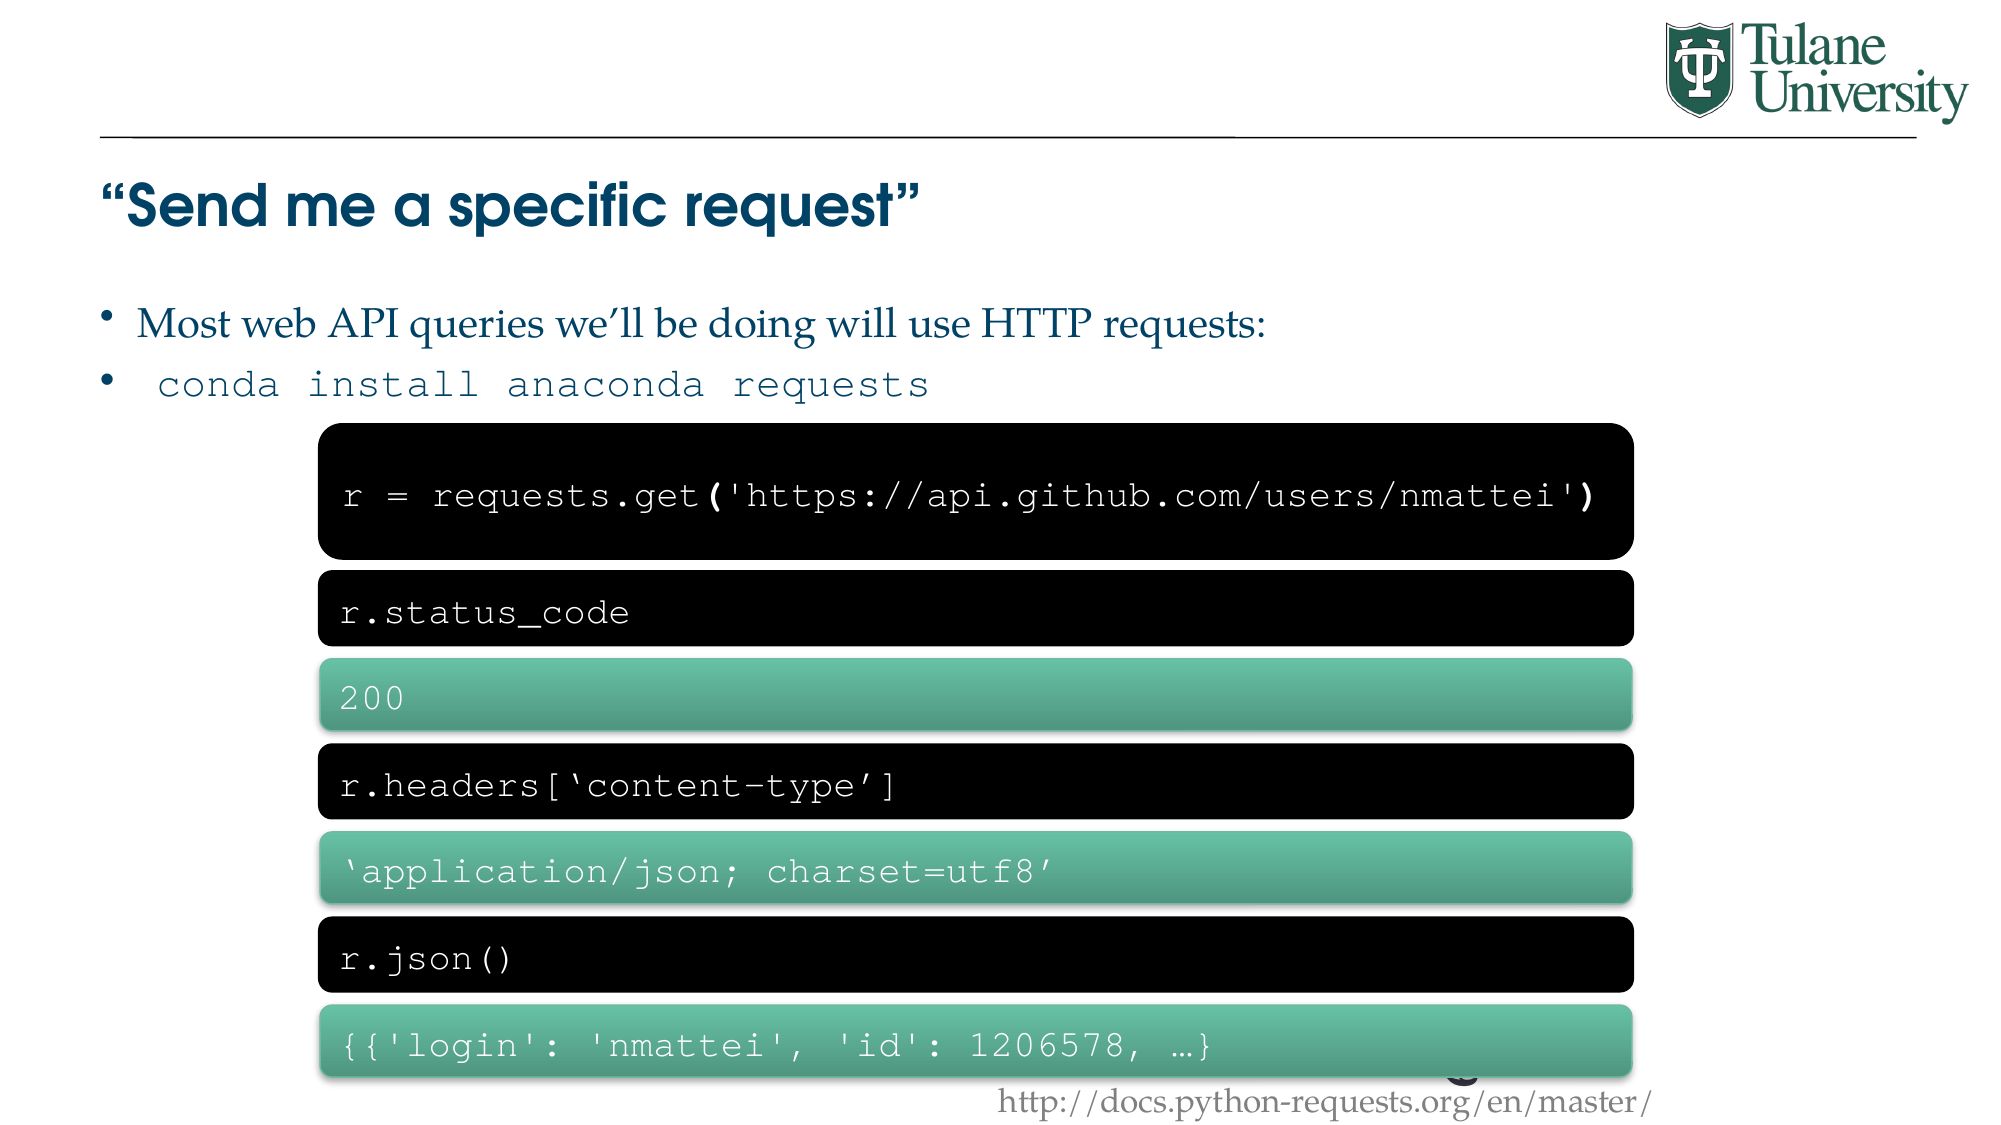

# “Send me a specific request”
Most web API queries we’ll be doing will use HTTP requests:
conda install anaconda requests
r = requests.get('https://api.github.com/users/nmattei')
r.status_code
200
r.headers[‘content-type’]
‘application/json; charset=utf8’
r.json()
6
{{'login': 'nmattei', 'id': 1206578, …}
http://docs.python-requests.org/en/master/